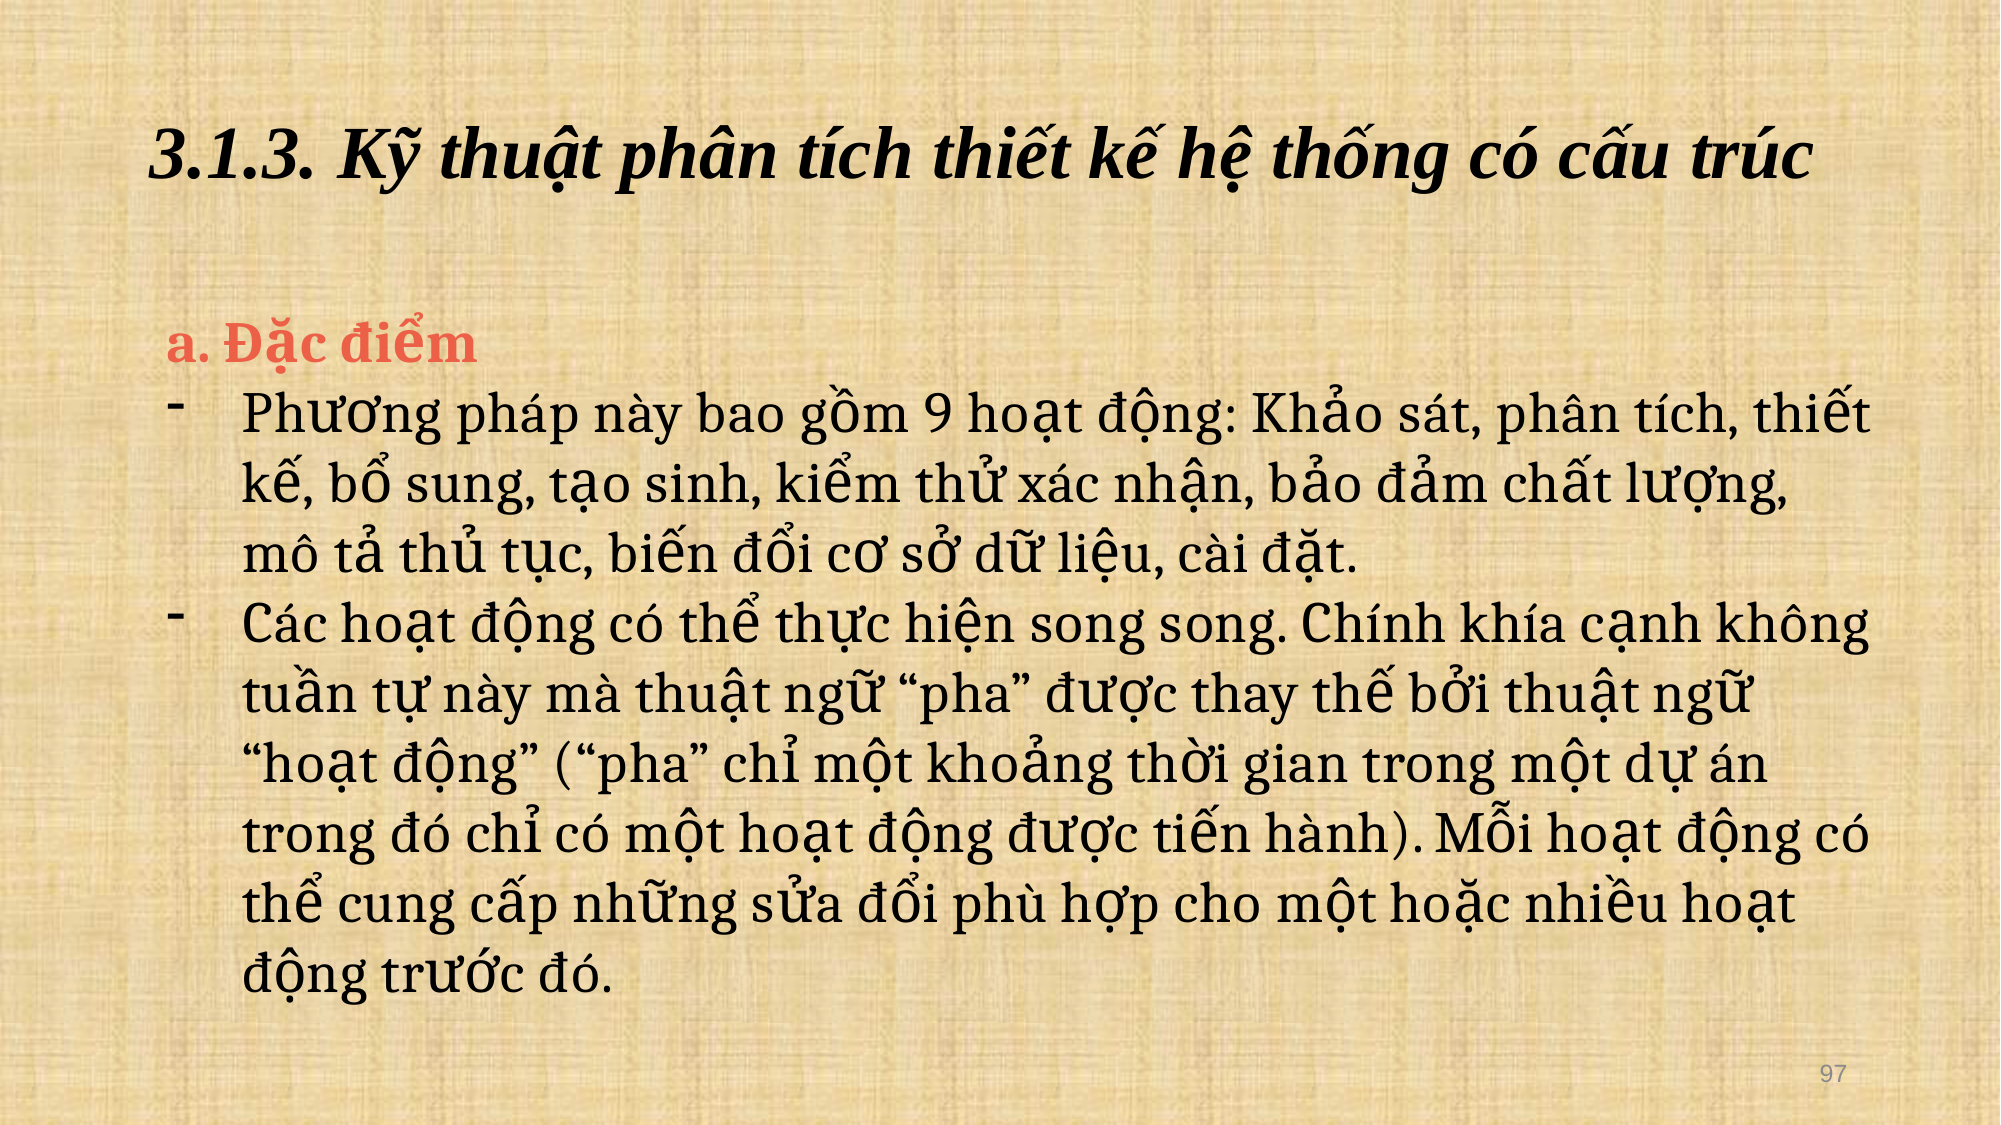

3.1.3. Kỹ thuật phân tích thiết kế hệ thống có cấu trúc
a. Đặc điểm
Phương pháp này bao gồm 9 hoạt động: Khảo sát, phân tích, thiết kế, bổ sung, tạo sinh, kiểm thử xác nhận, bảo đảm chất lượng, mô tả thủ tục, biến đổi cơ sở dữ liệu, cài đặt.
Các hoạt động có thể thực hiện song song. Chính khía cạnh không tuần tự này mà thuật ngữ “pha” được thay thế bởi thuật ngữ “hoạt động” (“pha” chỉ một khoảng thời gian trong một dự án trong đó chỉ có một hoạt động được tiến hành). Mỗi hoạt động có thể cung cấp những sửa đổi phù hợp cho một hoặc nhiều hoạt động trước đó.
97